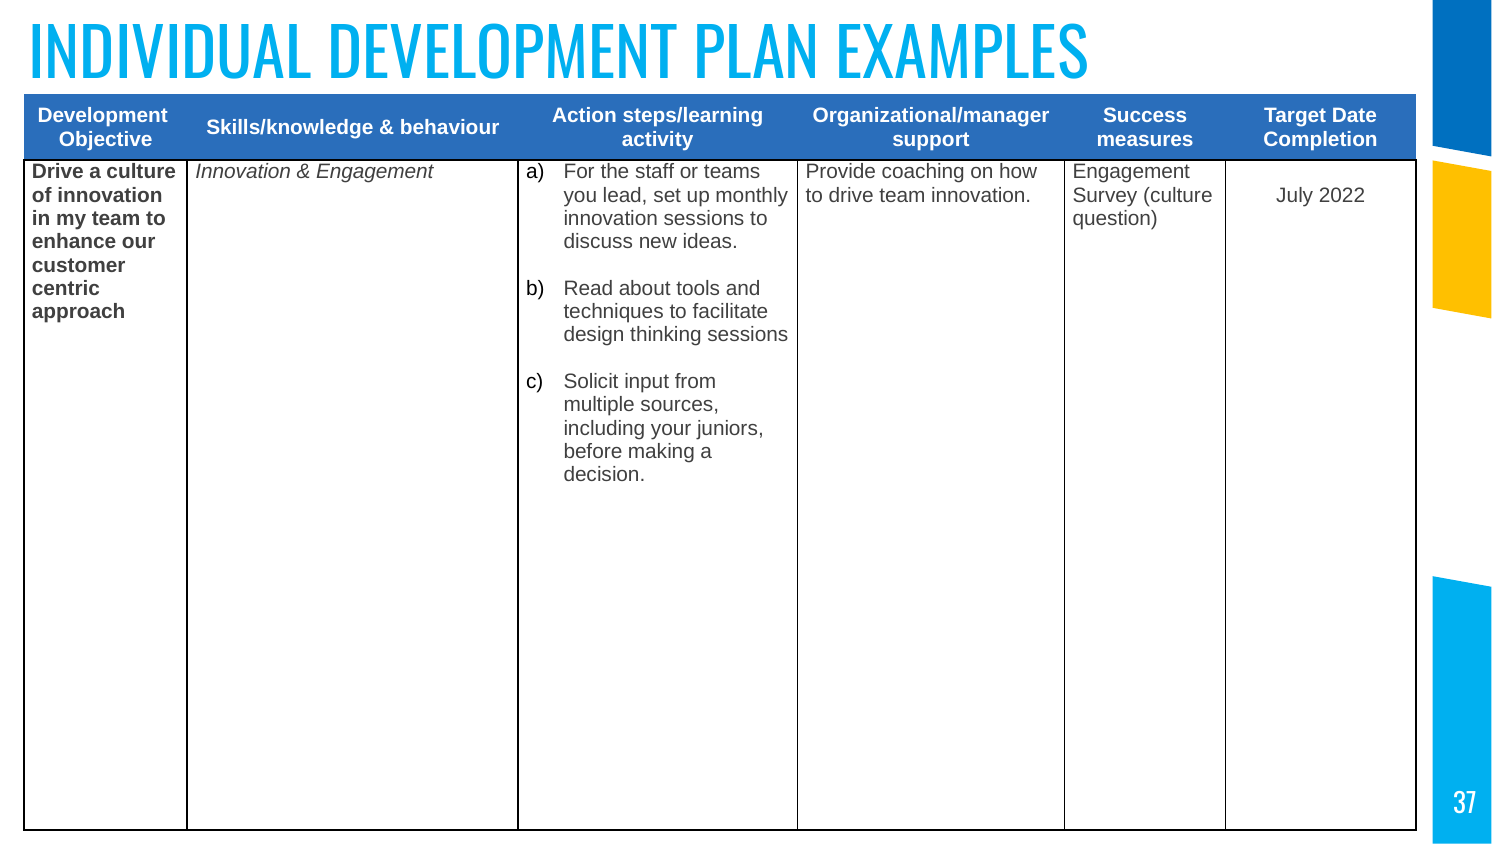

INDIVIDUAL DEVELOPMENT PLAN EXAMPLES
| Development Objective | Skills/knowledge & behaviour | Action steps/learning activity | Organizational/manager support | Success measures | Target Date Completion |
| --- | --- | --- | --- | --- | --- |
| Drive a culture of innovation in my team to enhance our customer centric approach | Innovation & Engagement | For the staff or teams you lead, set up monthly innovation sessions to discuss new ideas. Read about tools and techniques to facilitate design thinking sessions Solicit input from multiple sources, including your juniors, before making a decision. | Provide coaching on how to drive team innovation. | Engagement Survey (culture question) | July 2022 |
37